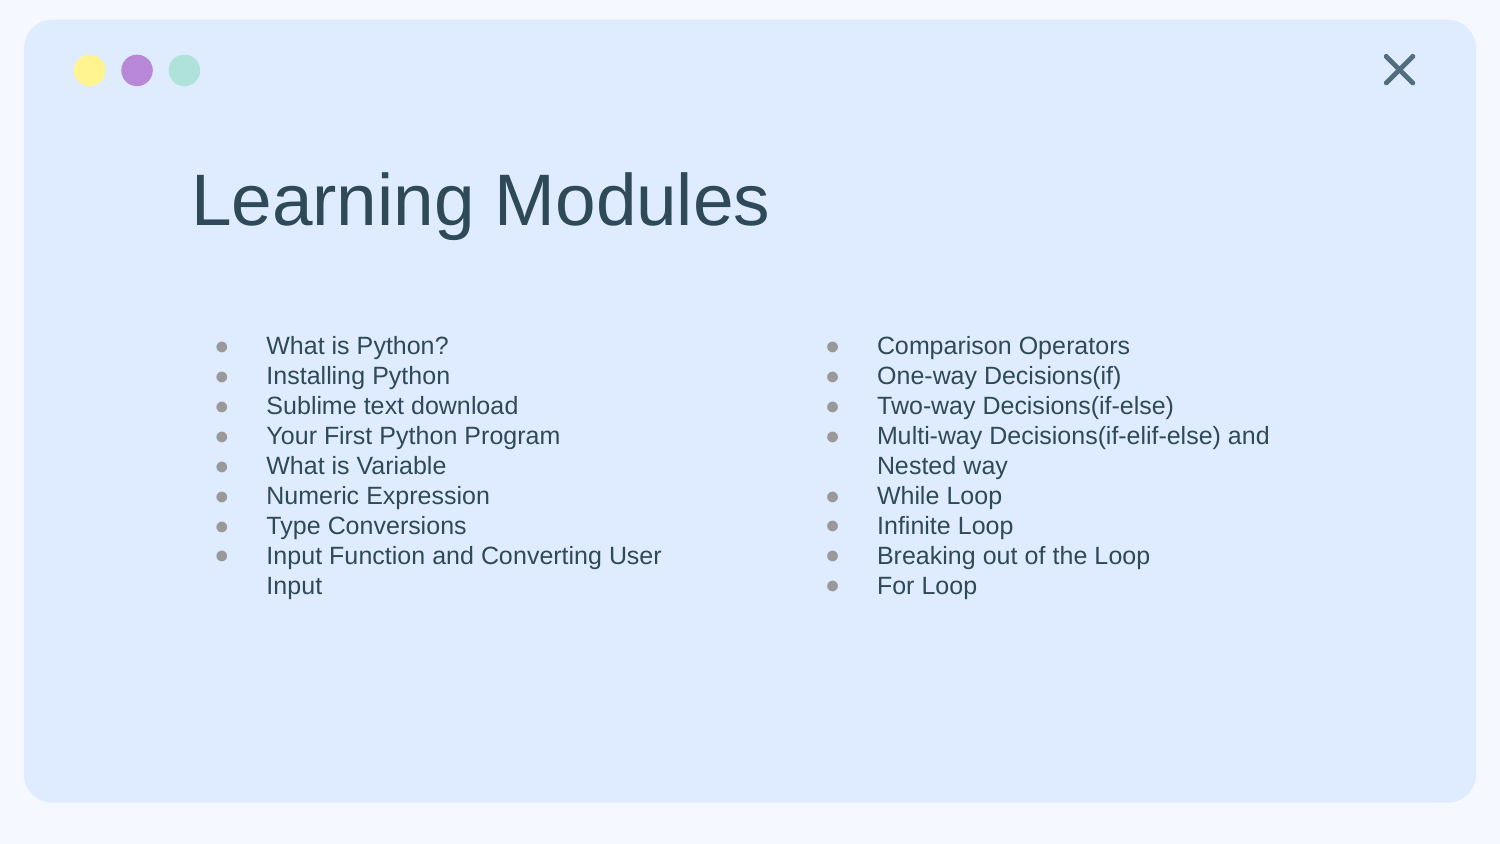

# Learning Modules
What is Python?
Installing Python
Sublime text download
Your First Python Program
What is Variable
Numeric Expression
Type Conversions
Input Function and Converting User Input

Comparison Operators
One-way Decisions(if)
Two-way Decisions(if-else)
Multi-way Decisions(if-elif-else) and Nested way
While Loop
Infinite Loop
Breaking out of the Loop
For Loop